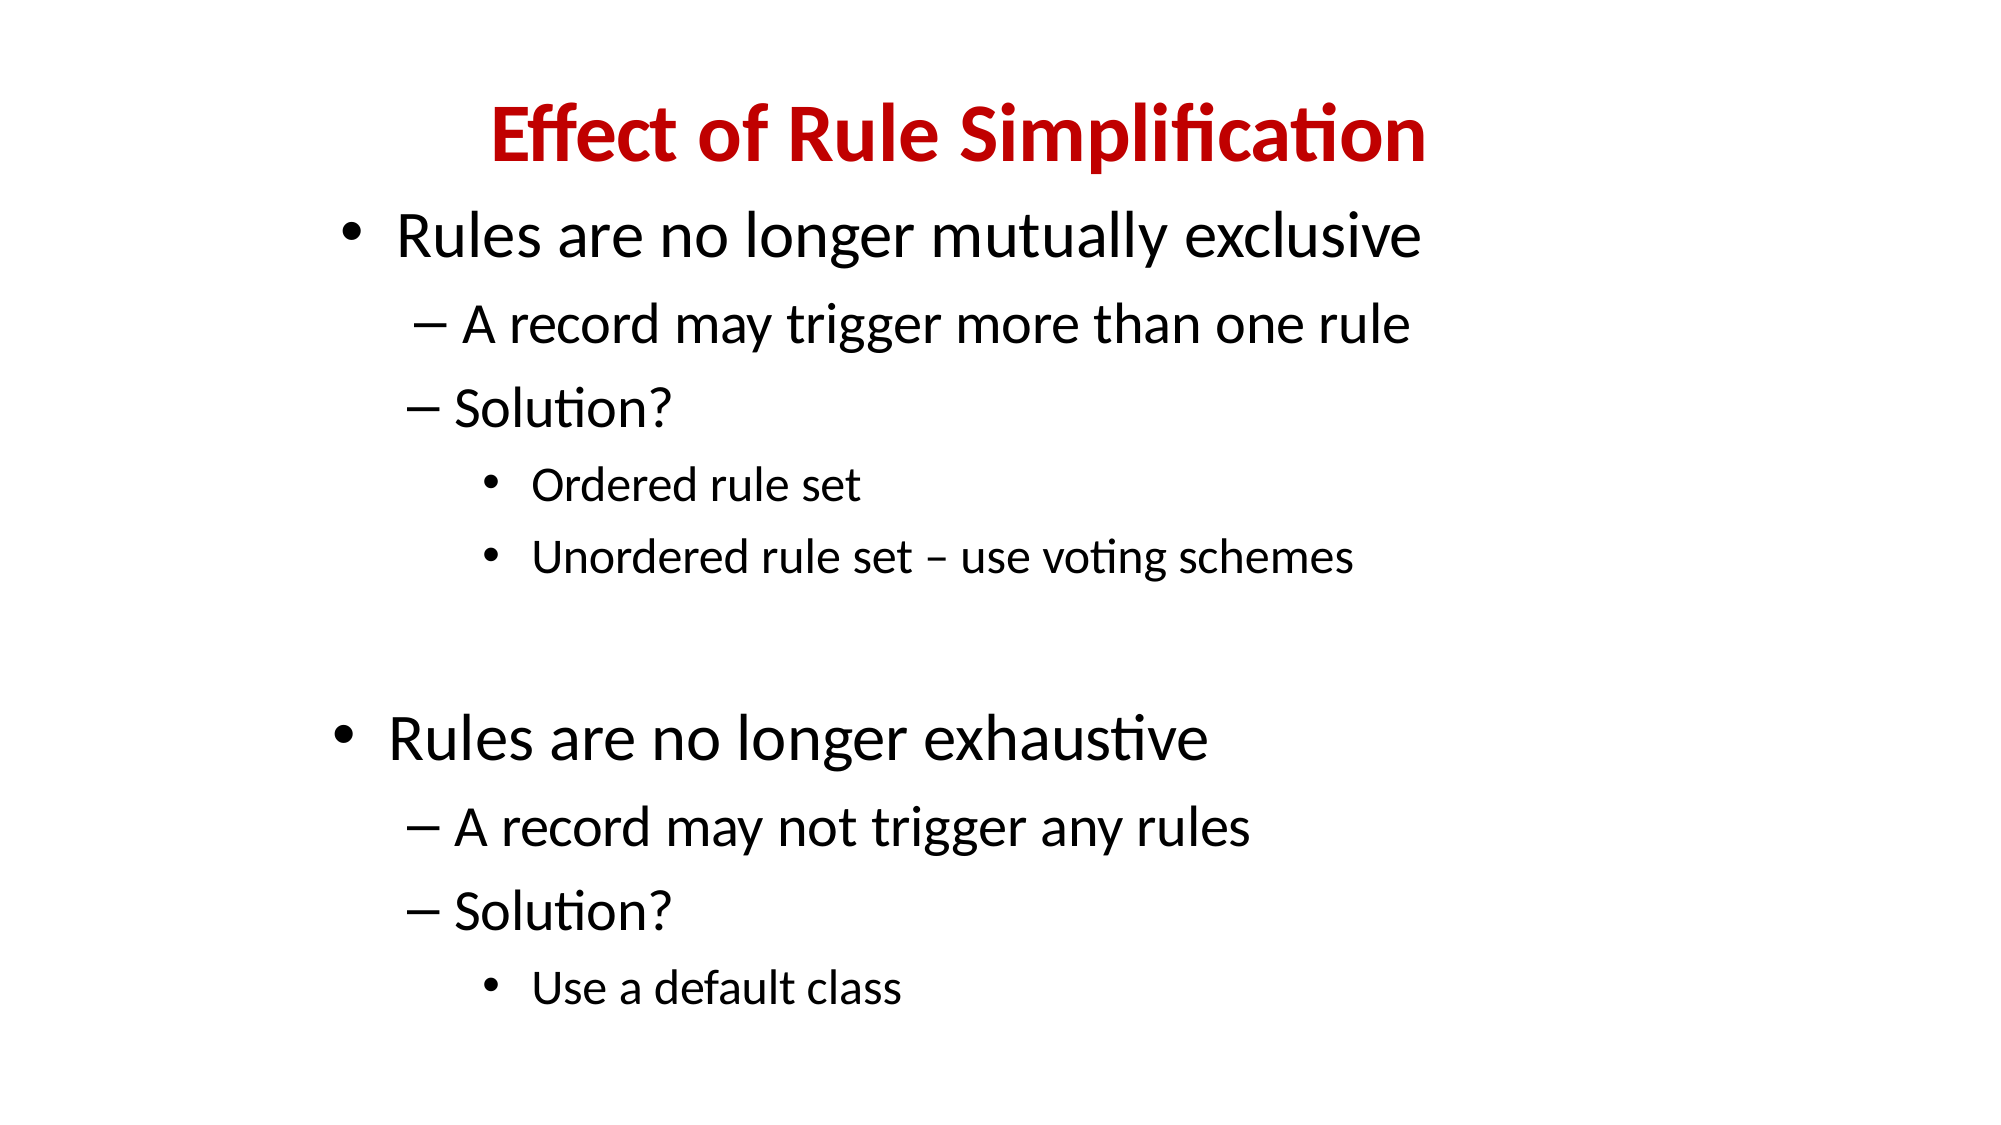

# Effect of Rule Simplification
Rules are no longer mutually exclusive
A record may trigger more than one rule
Solution?
Ordered rule set
Unordered rule set – use voting schemes

Rules are no longer exhaustive
A record may not trigger any rules
Solution?
Use a default class